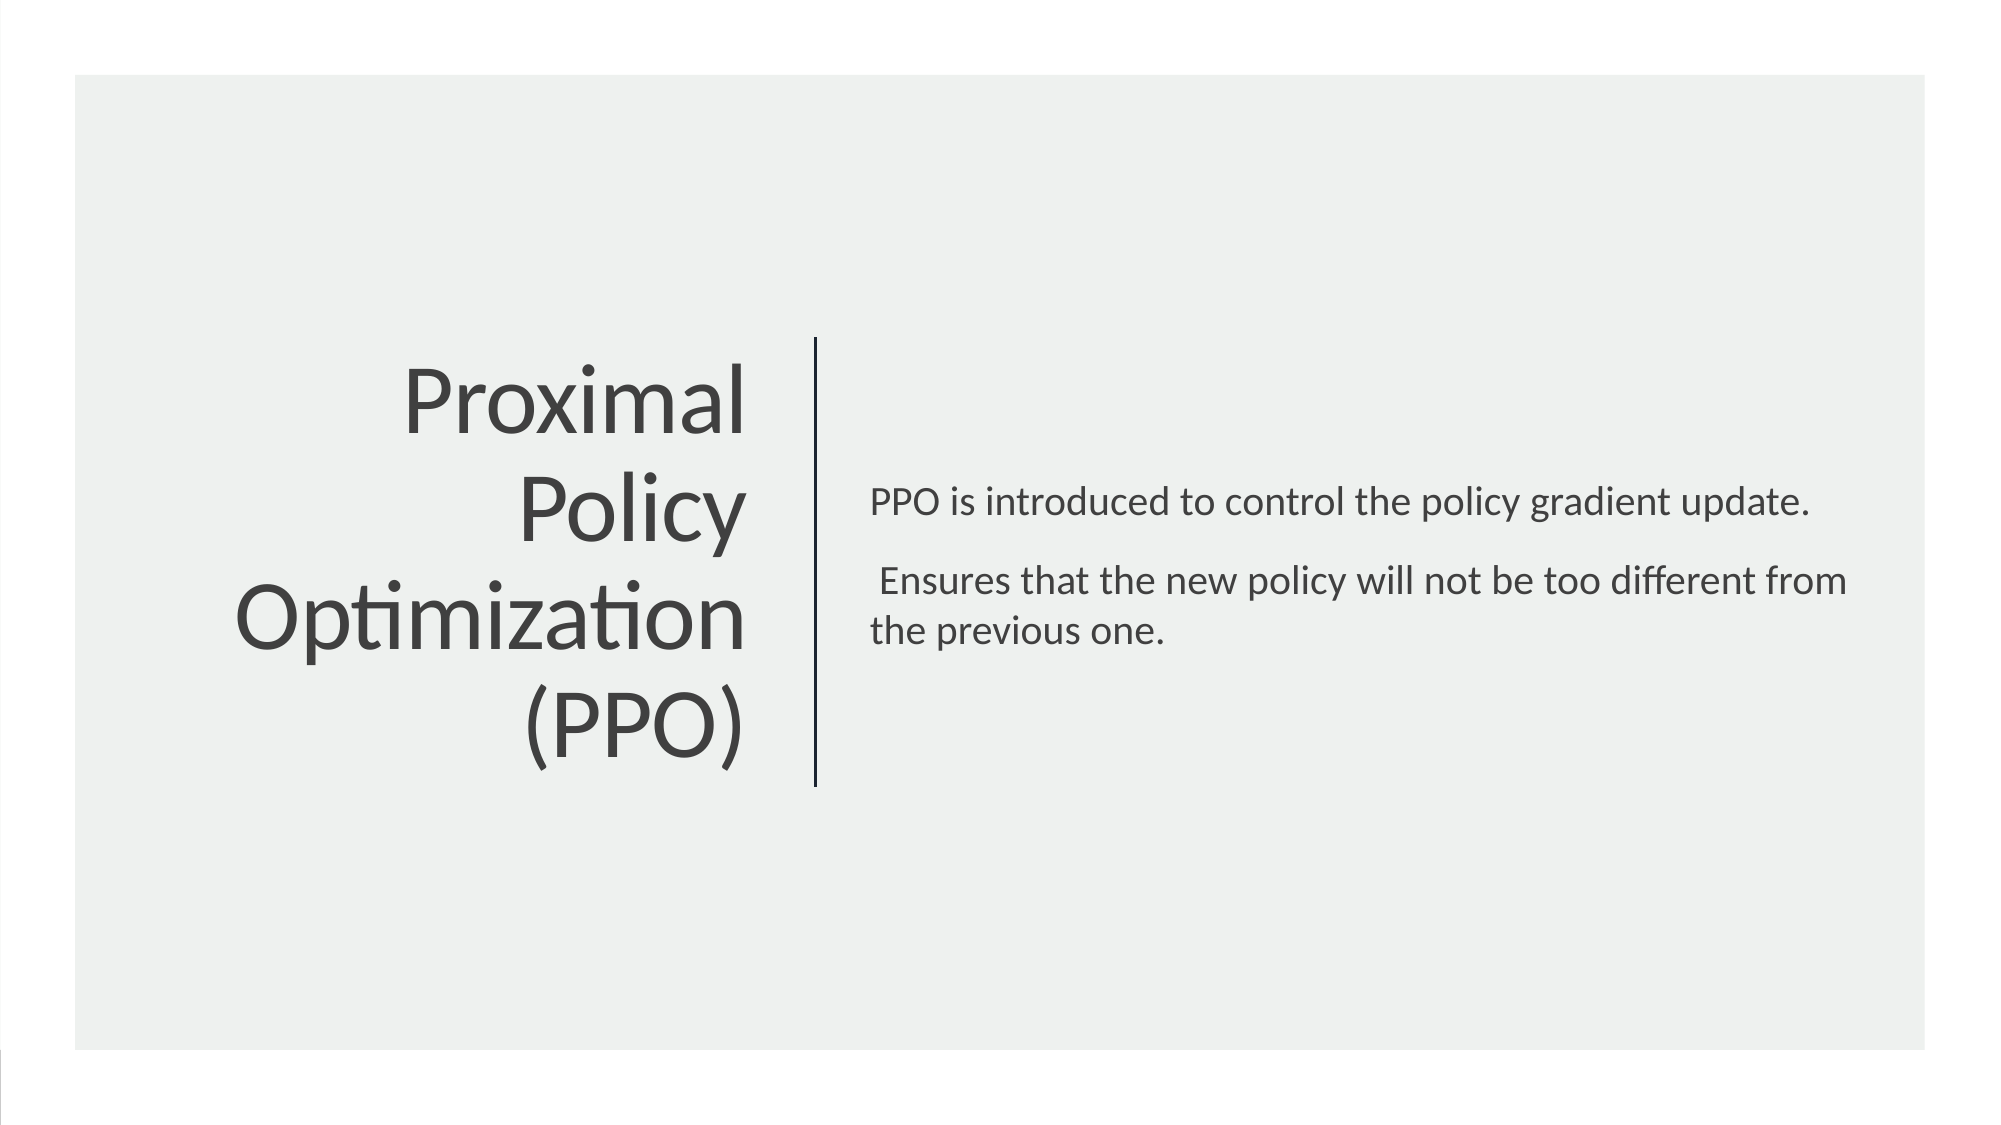

PPO is introduced to control the policy gradient update.
 Ensures that the new policy will not be too different from the previous one.
# Proximal Policy Optimization (PPO)